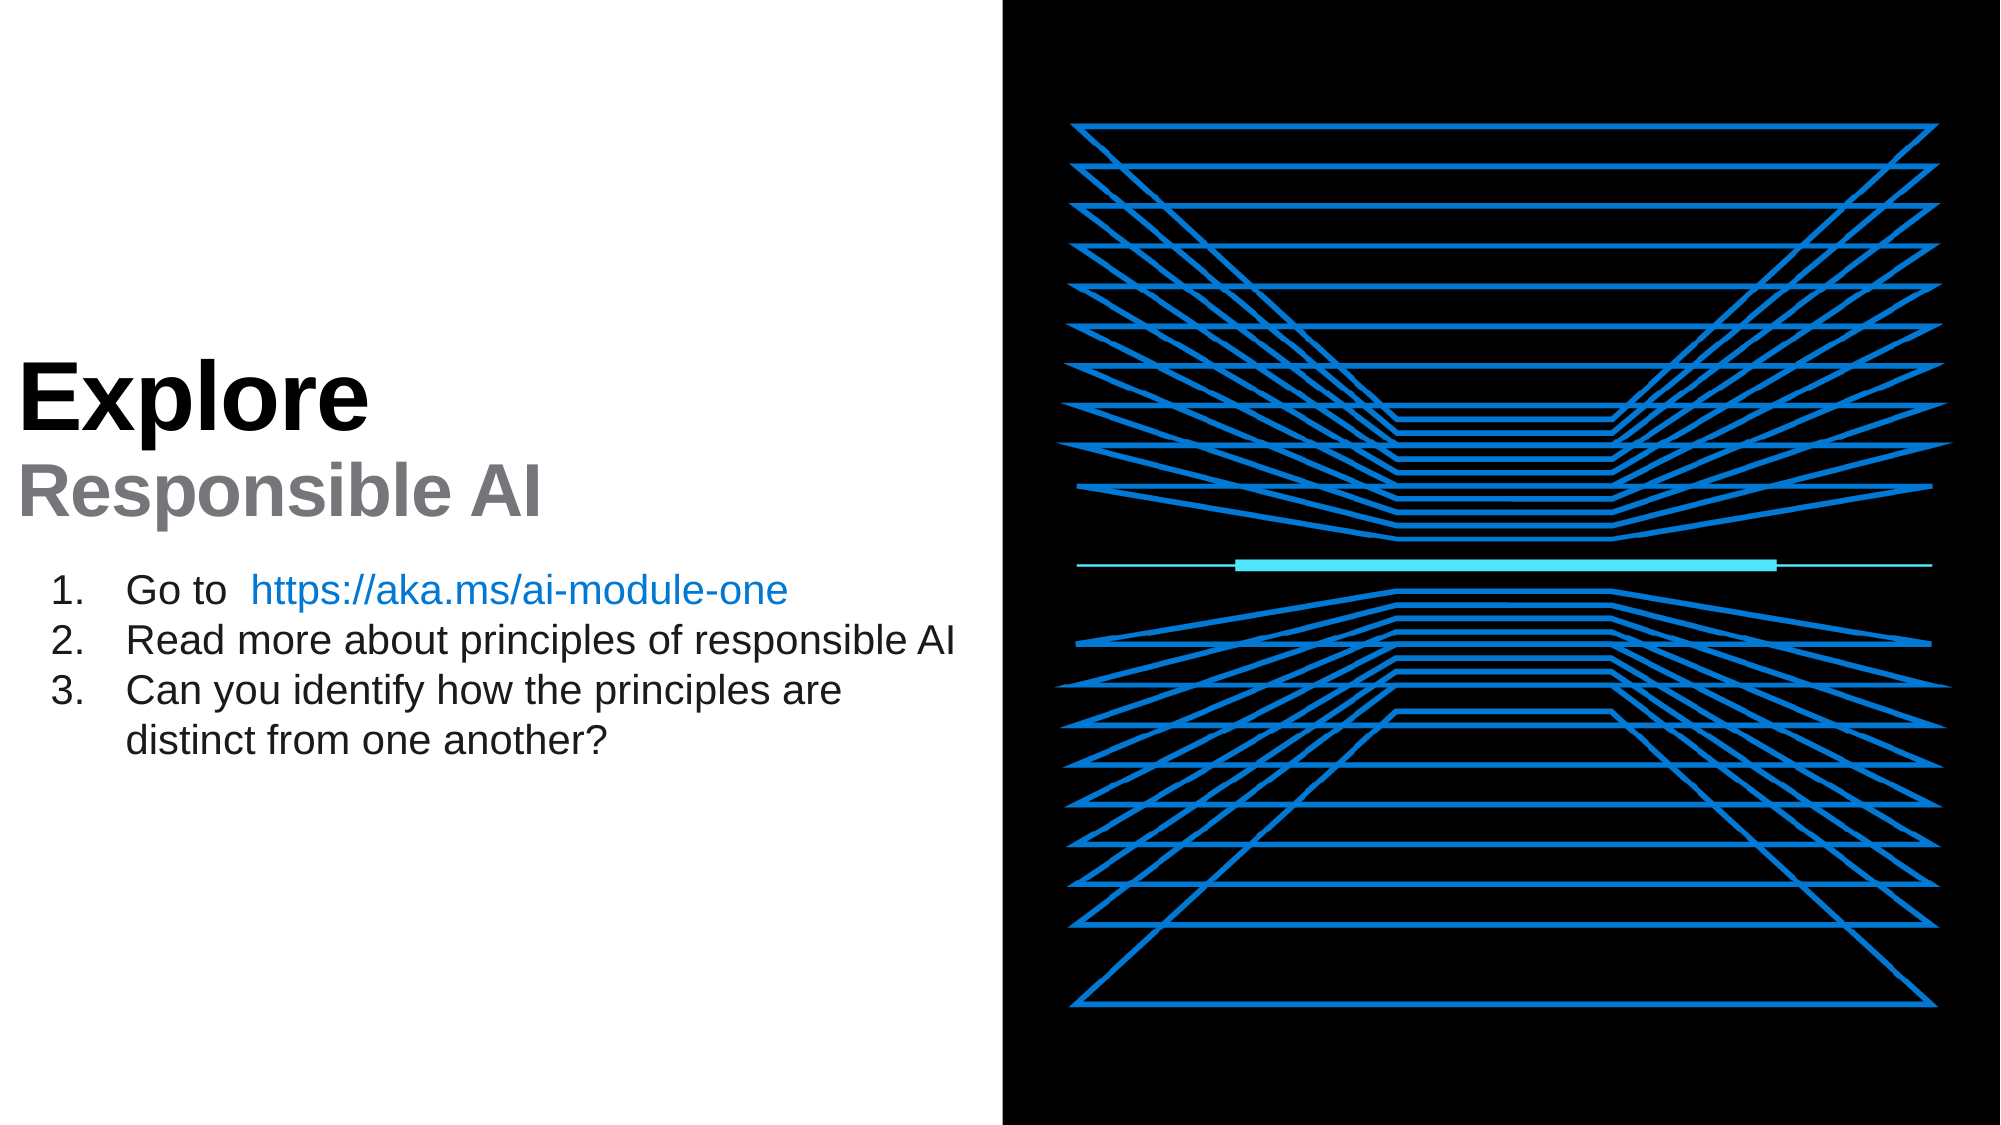

# Explore Responsible AI
Go to  https://aka.ms/ai-module-one
Read more about principles of responsible AI
Can you identify how the principles are distinct from one another?